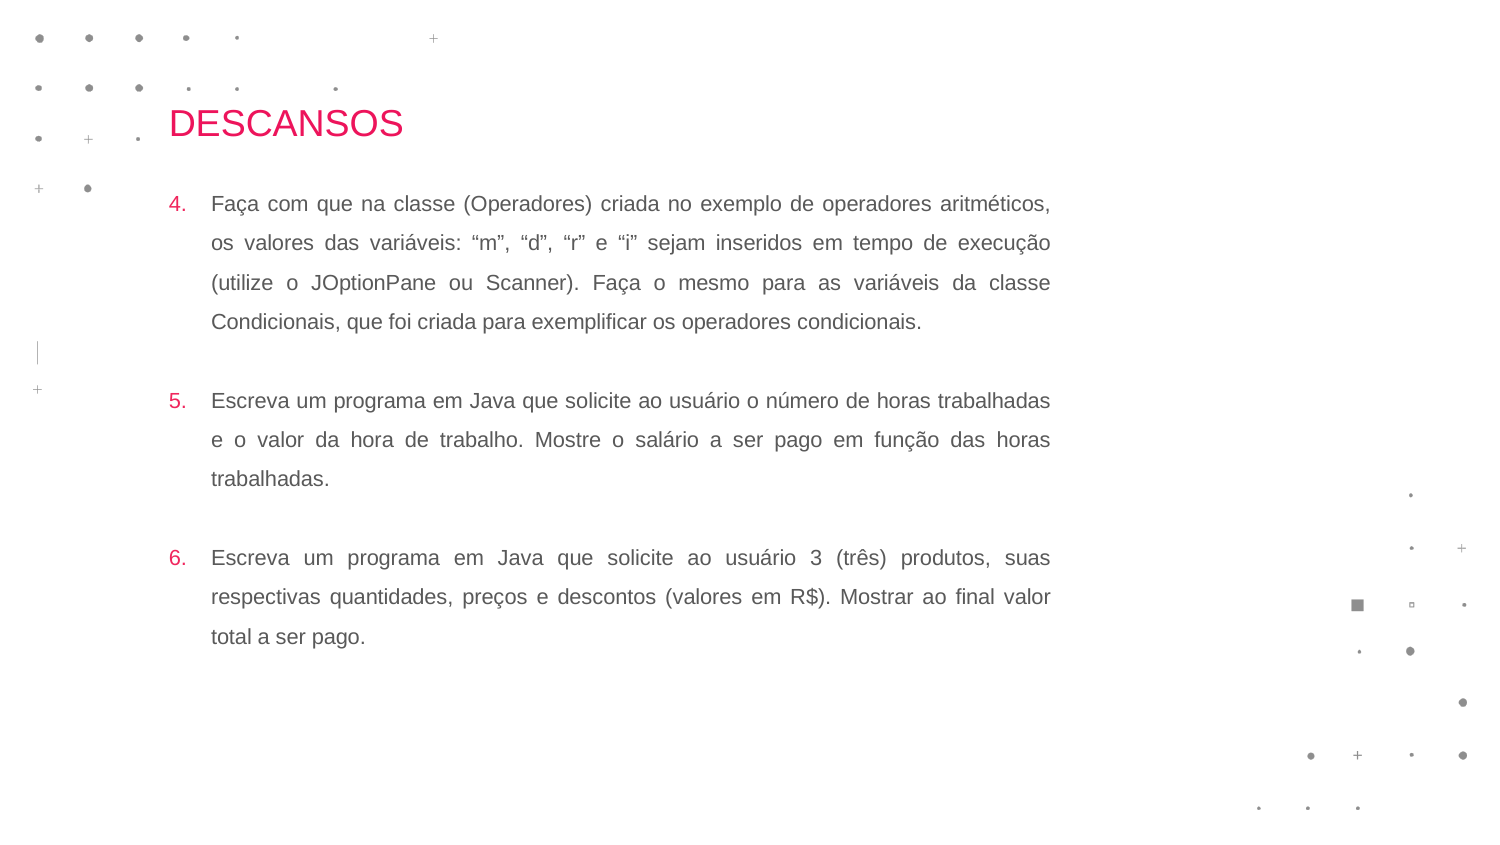

DESCANSOS
Faça com que na classe (Operadores) criada no exemplo de operadores aritméticos, os valores das variáveis: “m”, “d”, “r” e “i” sejam inseridos em tempo de execução (utilize o JOptionPane ou Scanner). Faça o mesmo para as variáveis da classe Condicionais, que foi criada para exemplificar os operadores condicionais.

Escreva um programa em Java que solicite ao usuário o número de horas trabalhadas e o valor da hora de trabalho. Mostre o salário a ser pago em função das horas trabalhadas.

Escreva um programa em Java que solicite ao usuário 3 (três) produtos, suas respectivas quantidades, preços e descontos (valores em R$). Mostrar ao final valor total a ser pago.